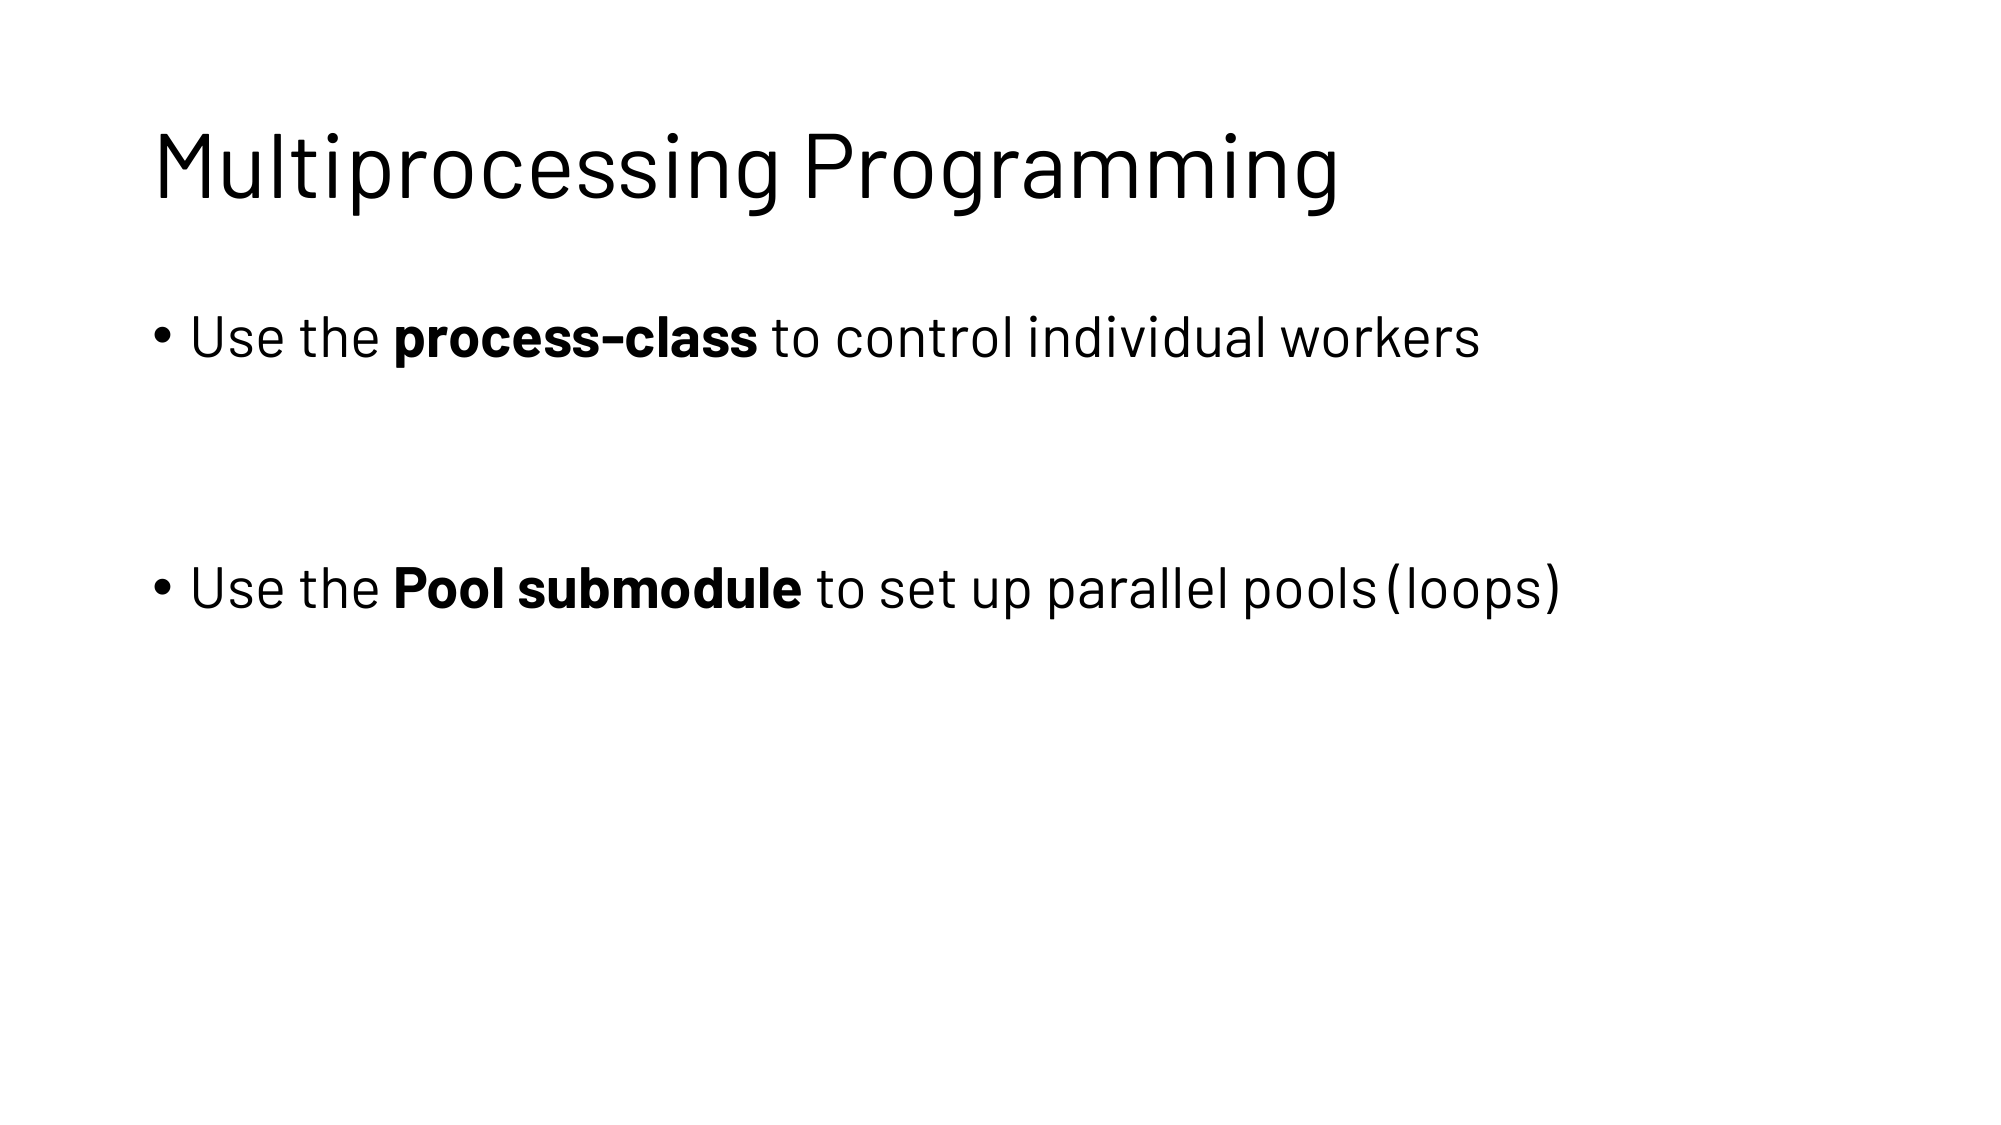

# Multiprocessing Programming
Use the process-class to control individual workers

Use the Pool submodule to set up parallel pools (loops)